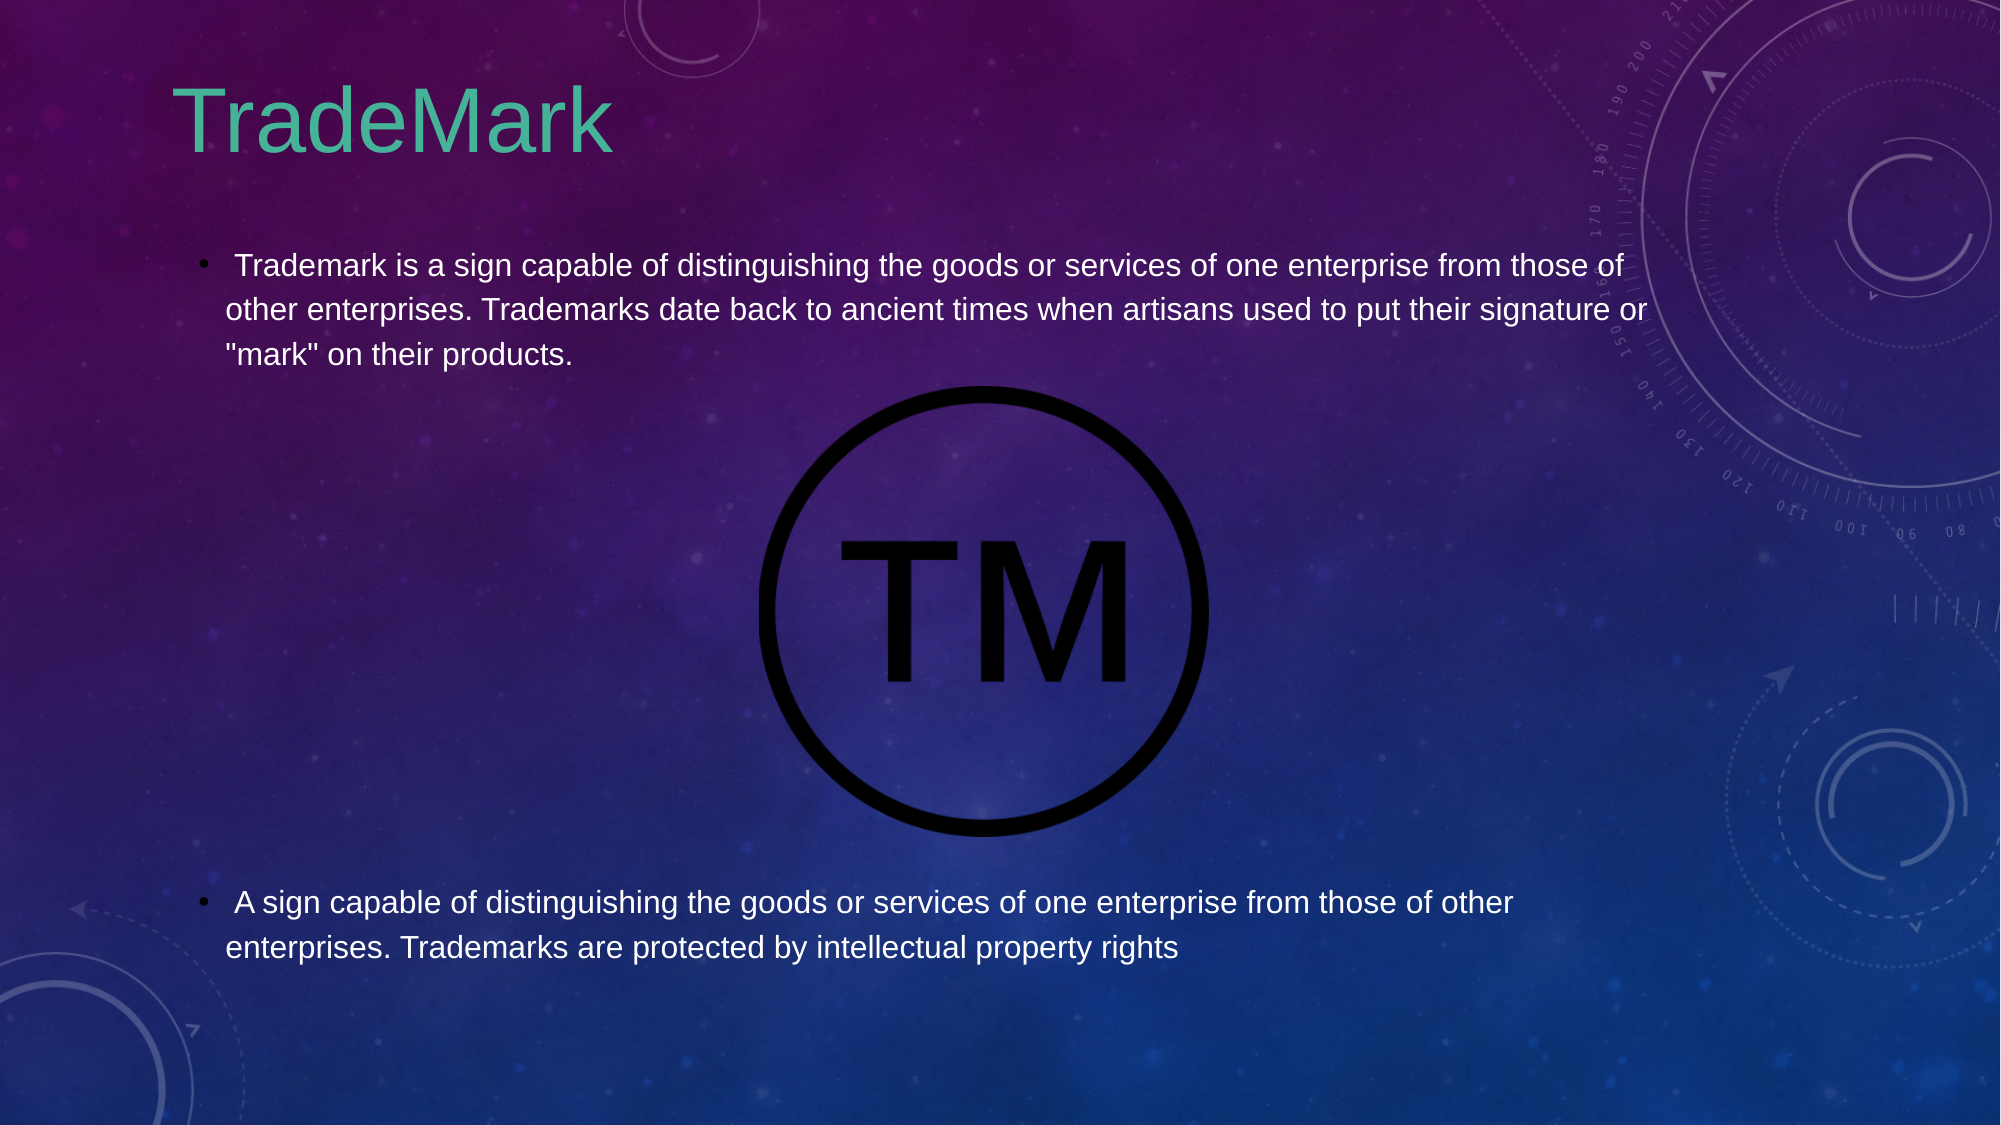

TradeMark
 Trademark is a sign capable of distinguishing the goods or services of one enterprise from those of other enterprises. Trademarks date back to ancient times when artisans used to put their signature or "mark" on their products.

 A sign capable of distinguishing the goods or services of one enterprise from those of other enterprises. Trademarks are protected by intellectual property rights